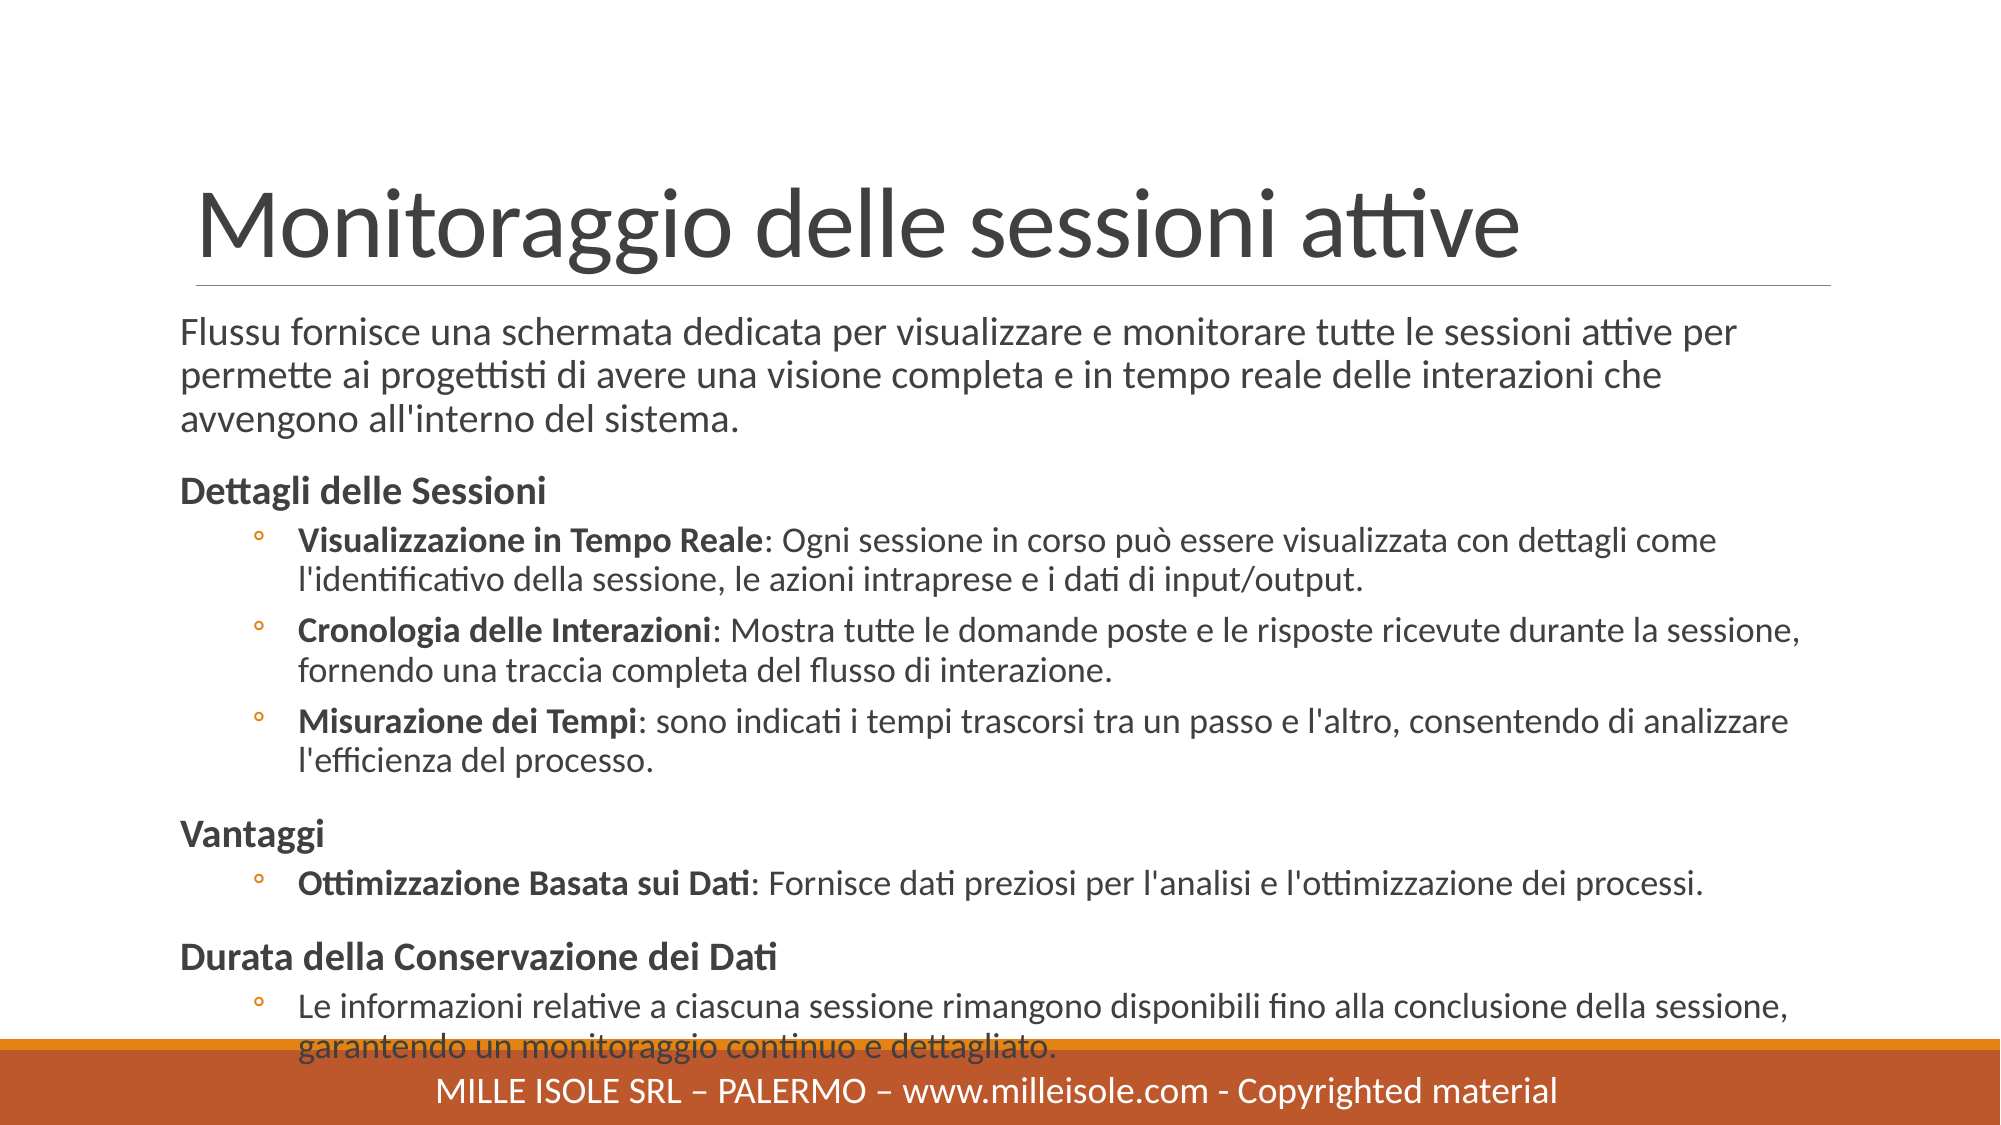

# Monitoraggio delle sessioni attive
Flussu fornisce una schermata dedicata per visualizzare e monitorare tutte le sessioni attive per permette ai progettisti di avere una visione completa e in tempo reale delle interazioni che avvengono all'interno del sistema.
Dettagli delle Sessioni
Visualizzazione in Tempo Reale: Ogni sessione in corso può essere visualizzata con dettagli come l'identificativo della sessione, le azioni intraprese e i dati di input/output.
Cronologia delle Interazioni: Mostra tutte le domande poste e le risposte ricevute durante la sessione, fornendo una traccia completa del flusso di interazione.
Misurazione dei Tempi: sono indicati i tempi trascorsi tra un passo e l'altro, consentendo di analizzare l'efficienza del processo.
Vantaggi
Ottimizzazione Basata sui Dati: Fornisce dati preziosi per l'analisi e l'ottimizzazione dei processi.
Durata della Conservazione dei Dati
Le informazioni relative a ciascuna sessione rimangono disponibili fino alla conclusione della sessione, garantendo un monitoraggio continuo e dettagliato.